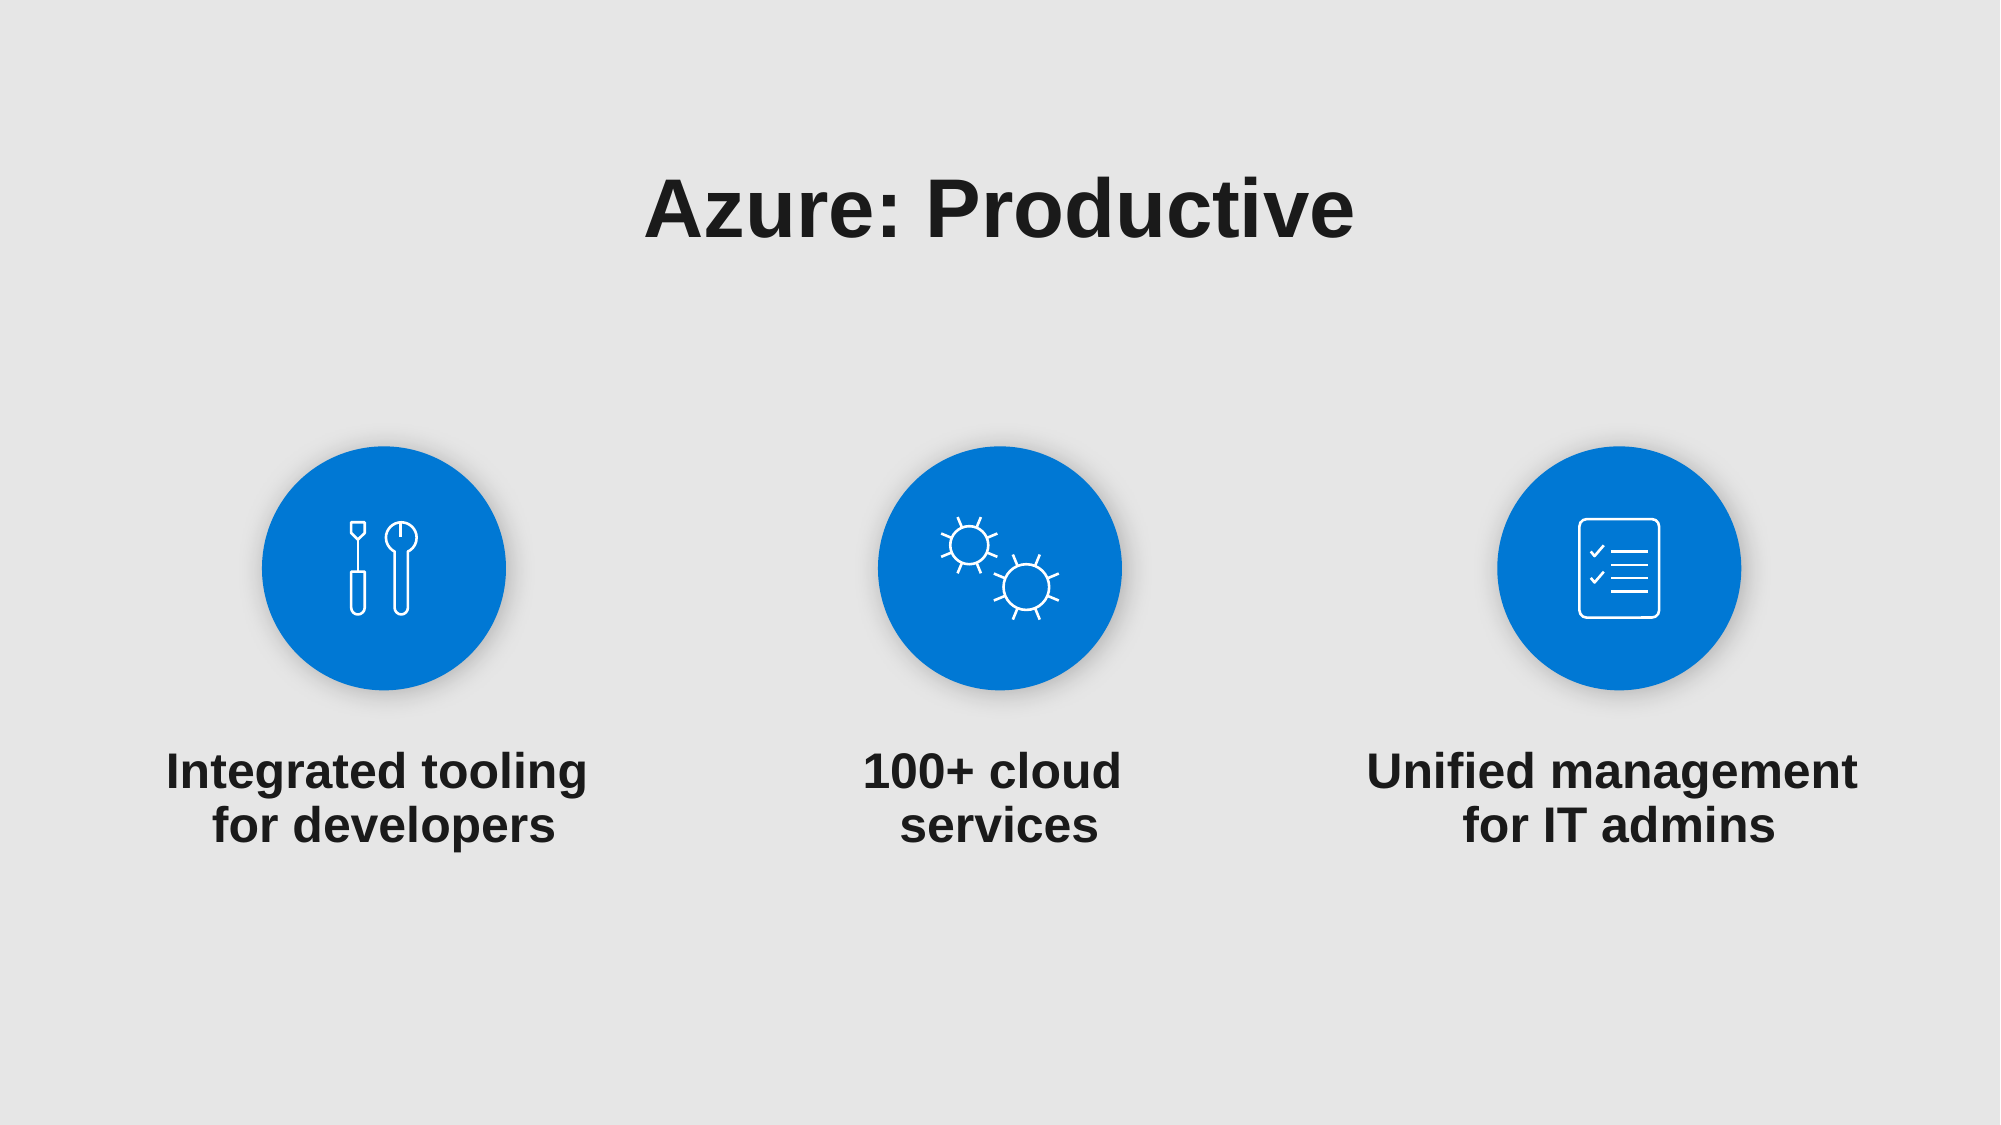

Azure: Productive

Integrated tooling
for developers
100+ cloud
services
Unified management
for IT admins